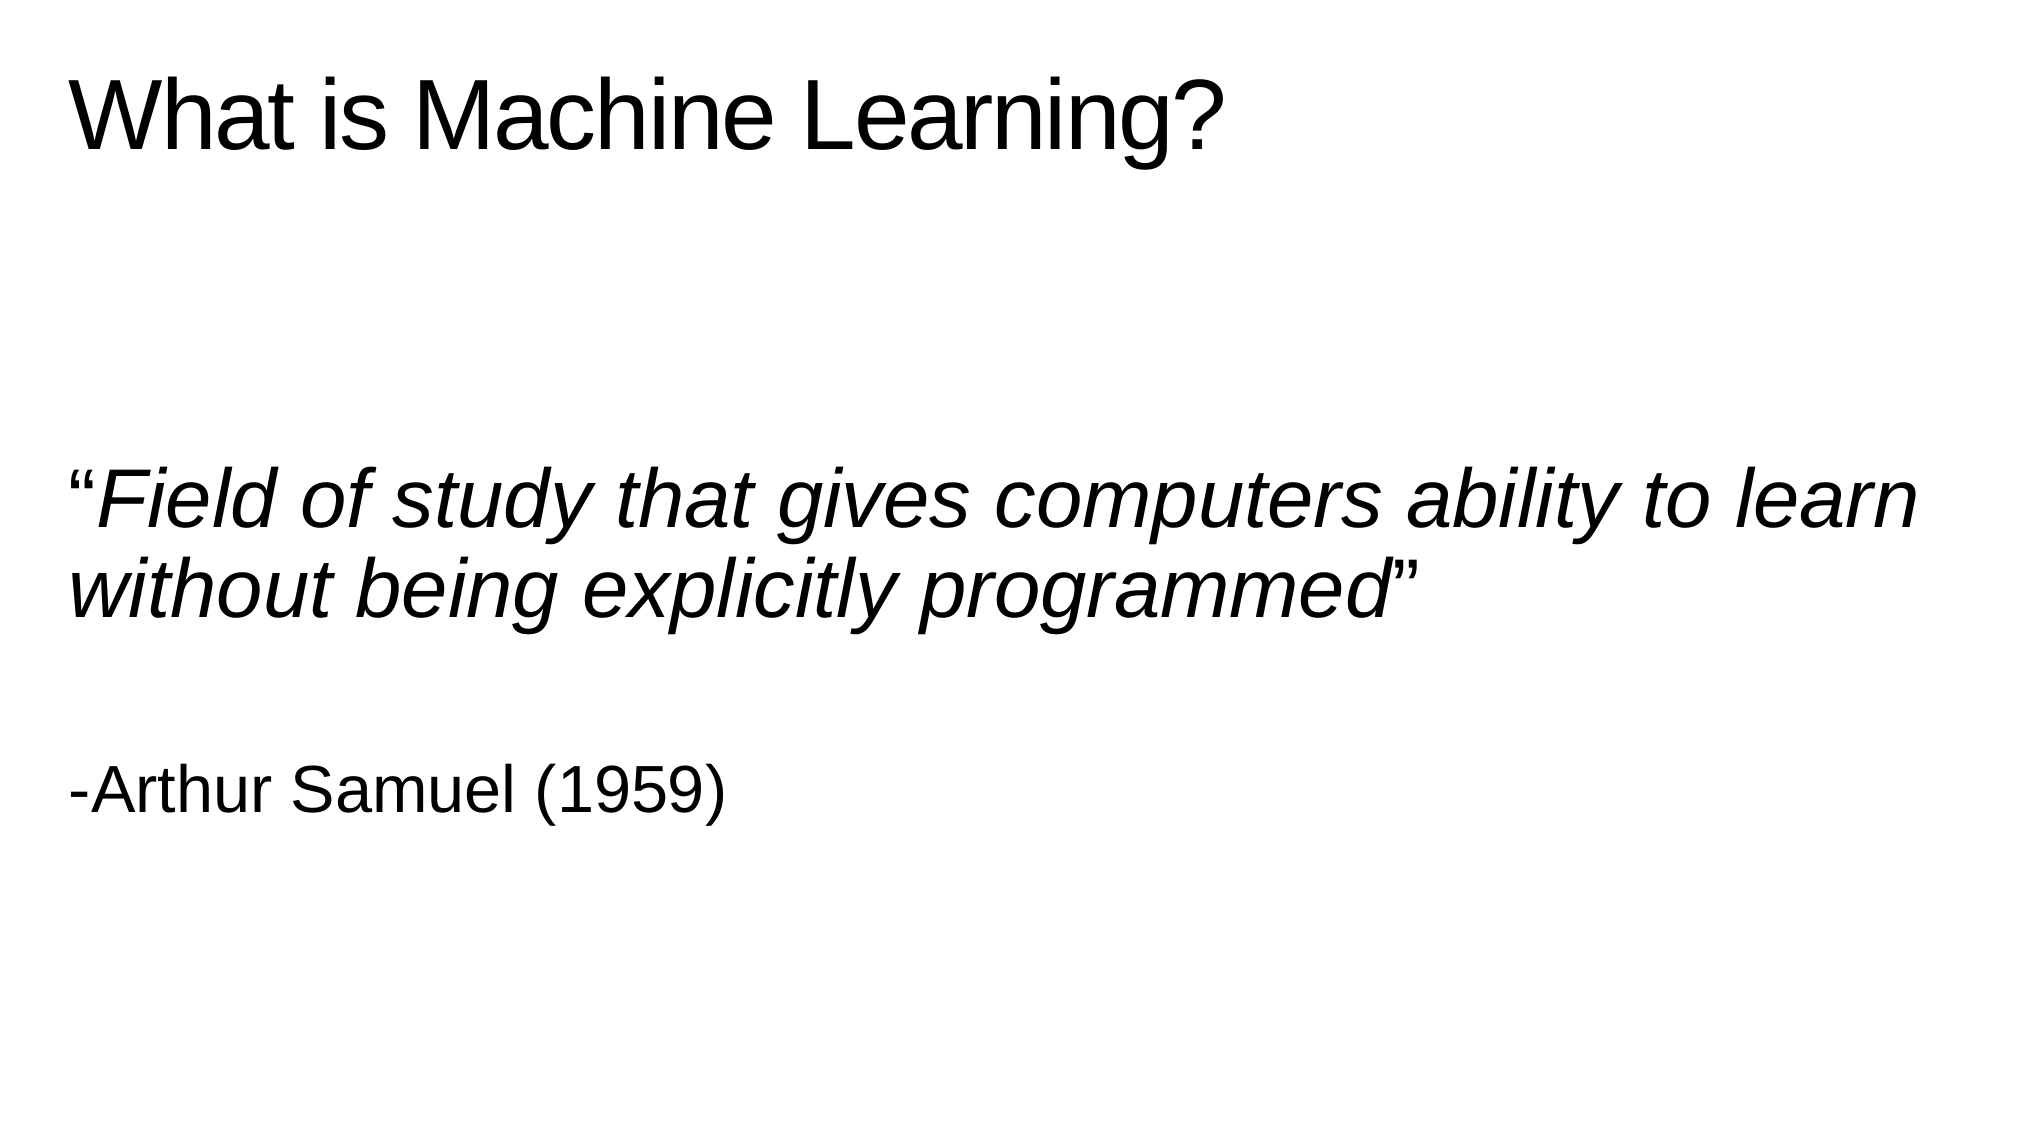

# What is Machine Learning?

“Field of study that gives computers ability to learn without being explicitly programmed”

-Arthur Samuel (1959)